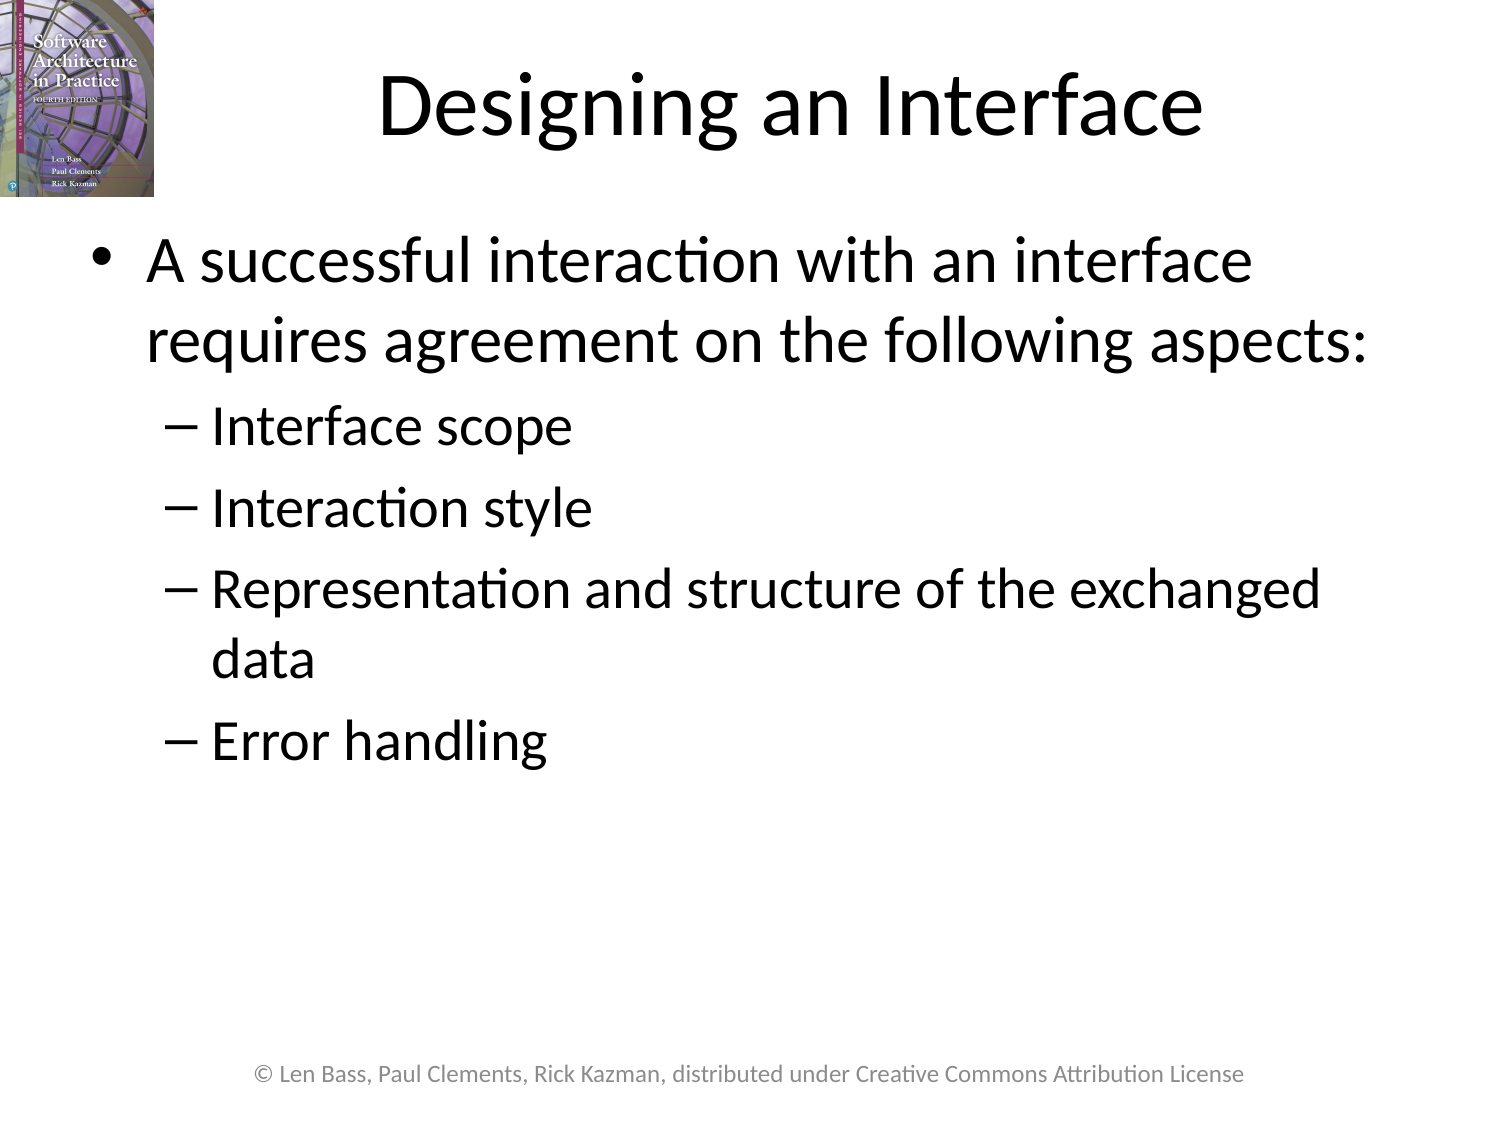

# Designing an Interface
A successful interaction with an interface requires agreement on the following aspects:
Interface scope
Interaction style
Representation and structure of the exchanged data
Error handling

© Len Bass, Paul Clements, Rick Kazman, distributed under Creative Commons Attribution License